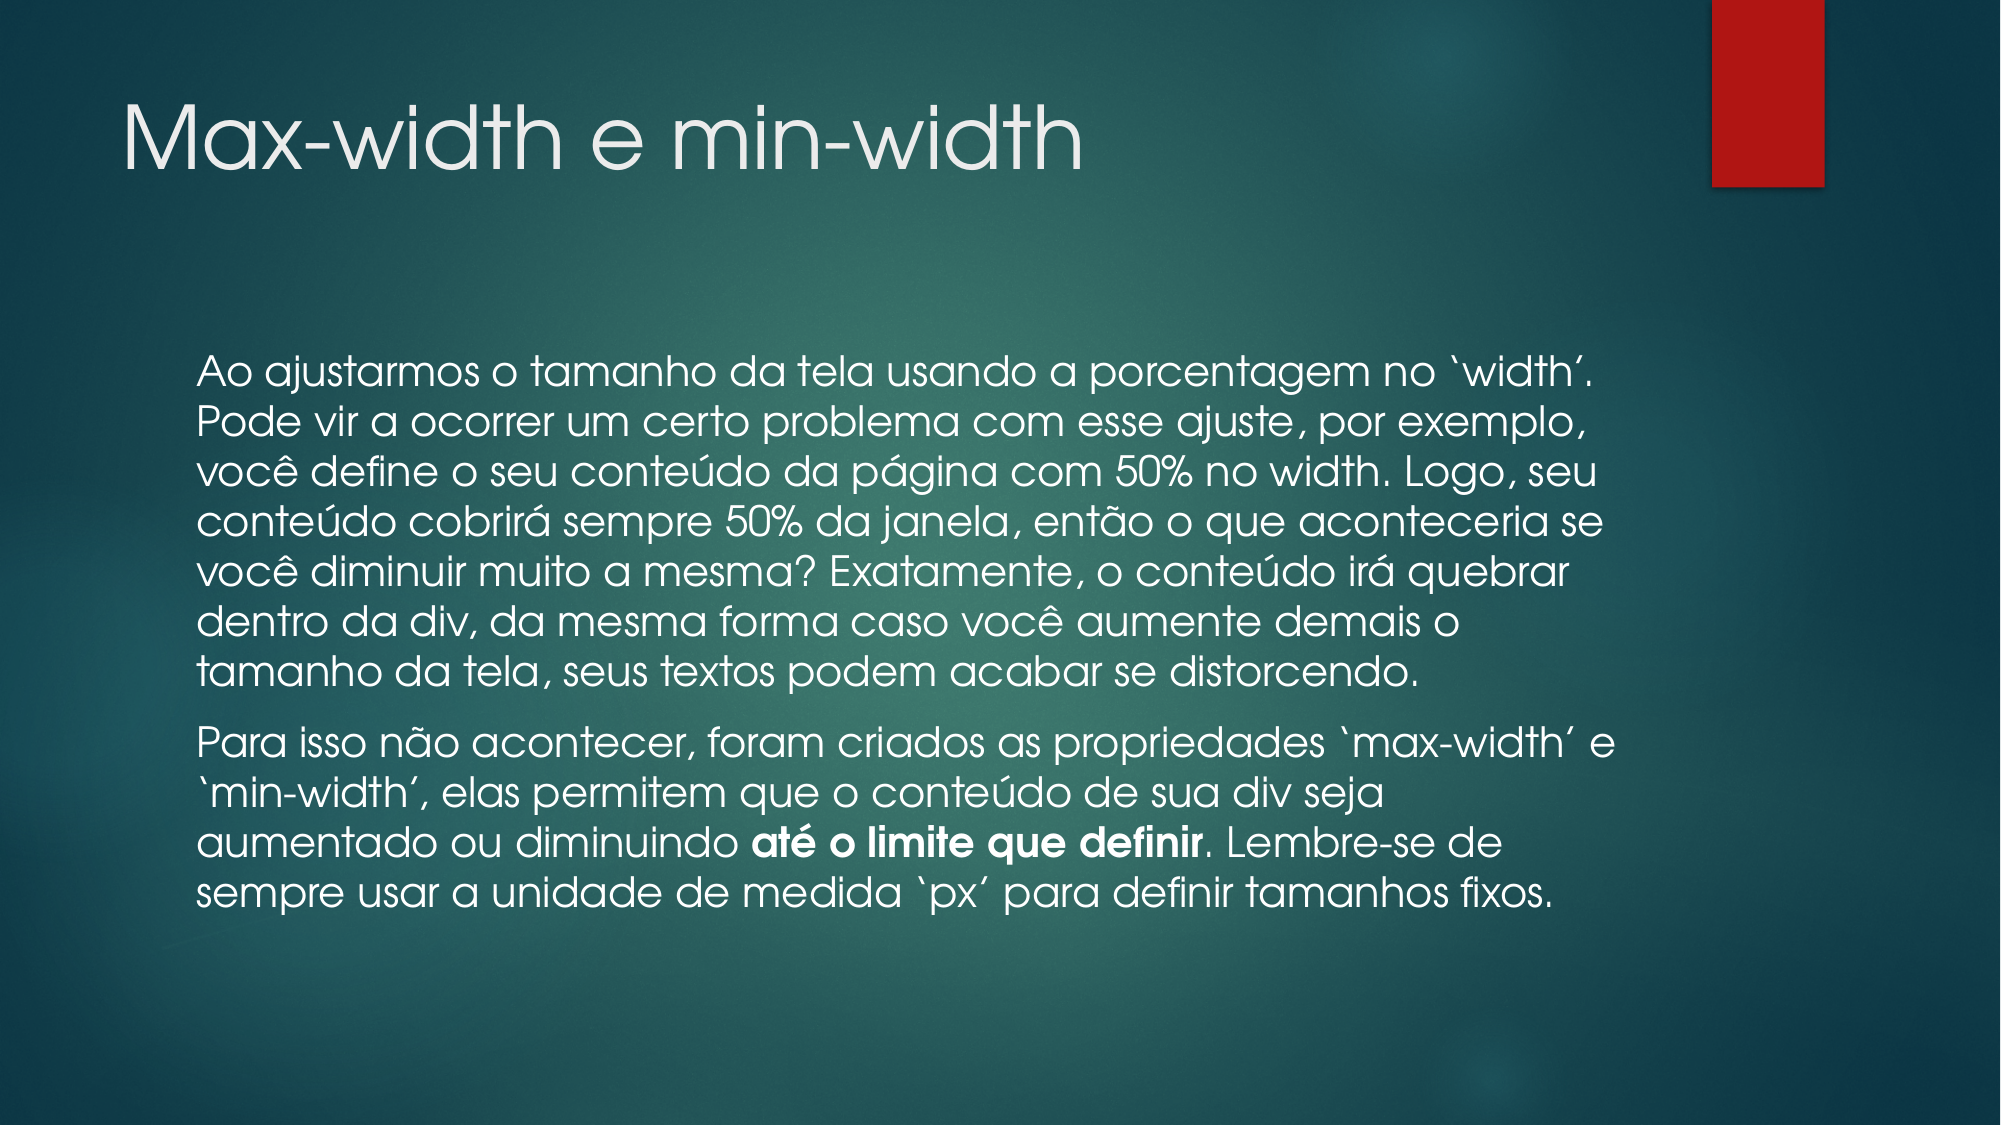

# Max-width e min-width
Ao ajustarmos o tamanho da tela usando a porcentagem no ‘width’. Pode vir a ocorrer um certo problema com esse ajuste, por exemplo, você define o seu conteúdo da página com 50% no width. Logo, seu conteúdo cobrirá sempre 50% da janela, então o que aconteceria se você diminuir muito a mesma? Exatamente, o conteúdo irá quebrar dentro da div, da mesma forma caso você aumente demais o tamanho da tela, seus textos podem acabar se distorcendo.
Para isso não acontecer, foram criados as propriedades ‘max-width’ e ‘min-width’, elas permitem que o conteúdo de sua div seja aumentado ou diminuindo até o limite que definir. Lembre-se de sempre usar a unidade de medida ‘px’ para definir tamanhos fixos.